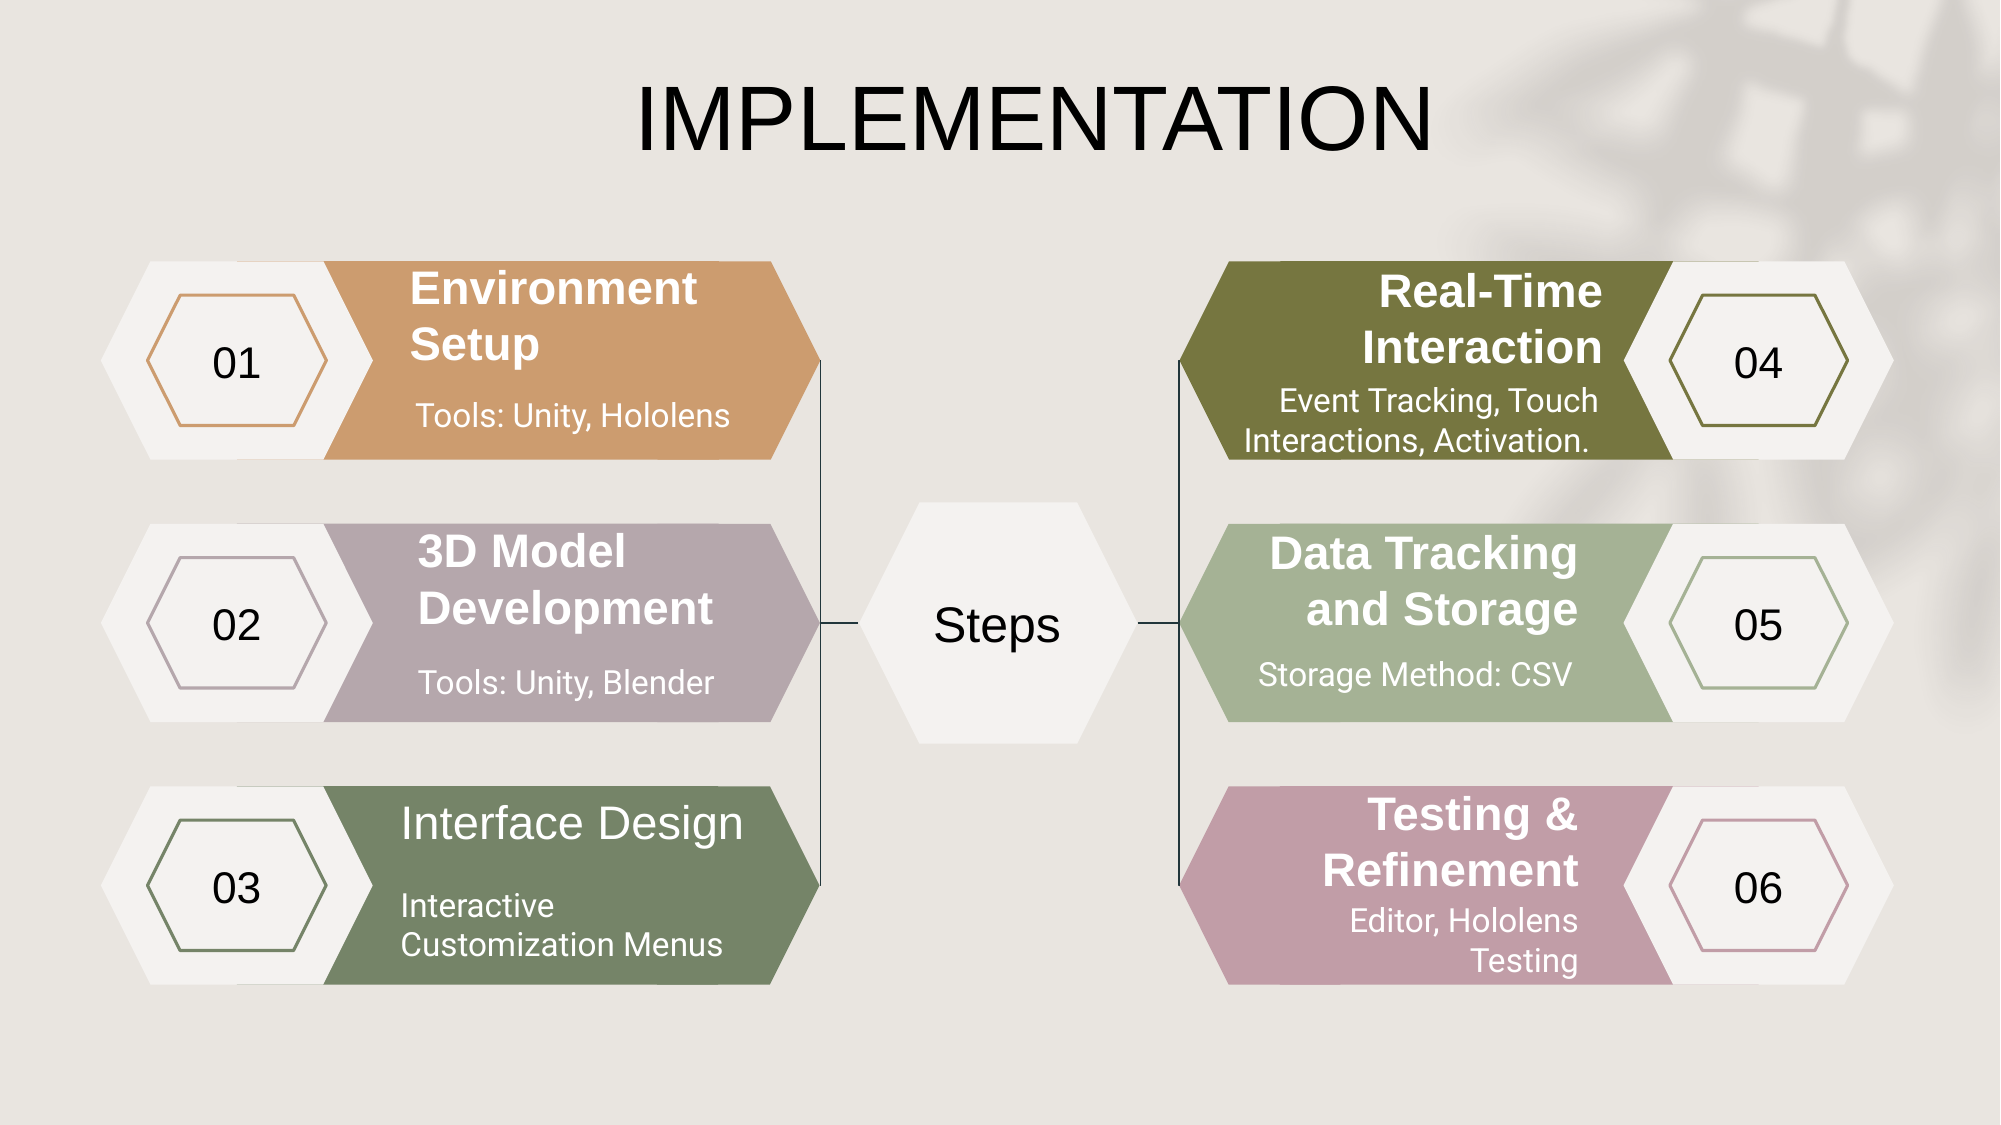

# IMPLEMENTATION

Environment Setup
01
Tools: Unity, Hololens

Real-Time Interaction
04
Event Tracking, Touch Interactions, Activation.

 Steps

3D Model Development
02
Tools: Unity, Blender

Data Tracking and Storage
05
 Storage Method: CSV

Interface Design
03
Interactive Customization Menus

Testing & Refinement
06
Editor, Hololens Testing